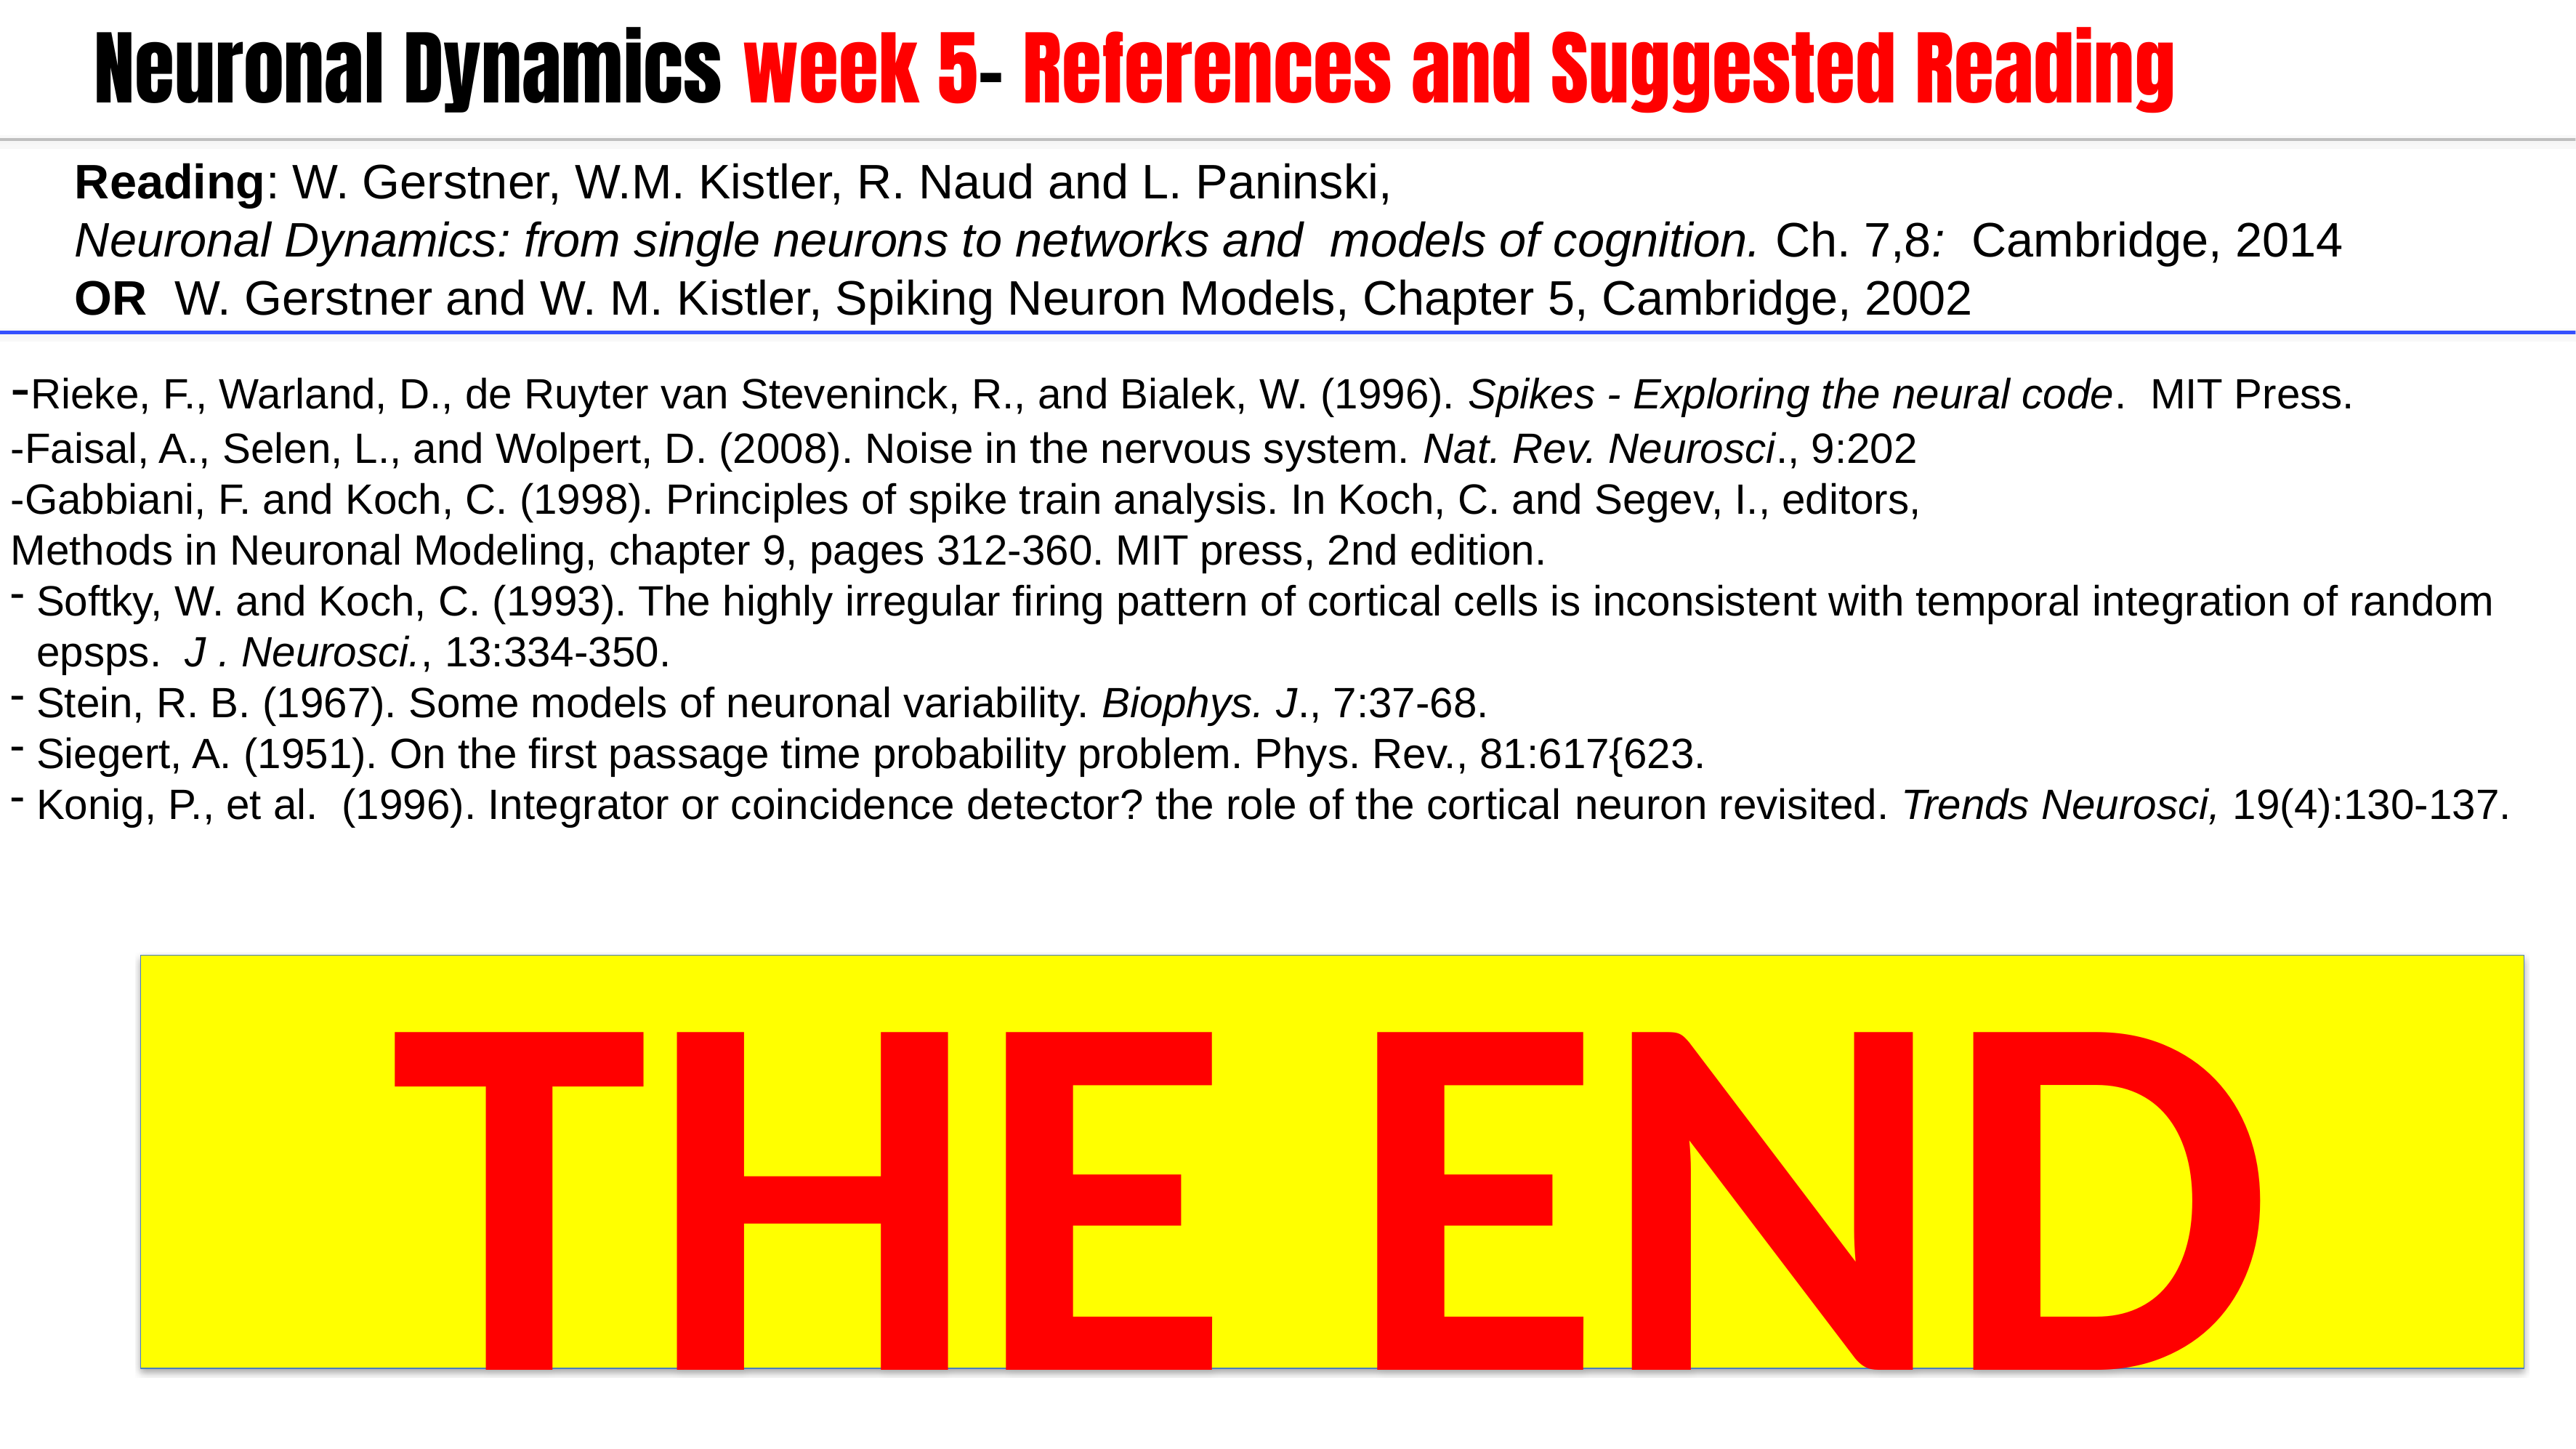

Neuronal Dynamics week 5– References and Suggested Reading
Reading: W. Gerstner, W.M. Kistler, R. Naud and L. Paninski,
Neuronal Dynamics: from single neurons to networks and  models of cognition. Ch. 7,8:  Cambridge, 2014
OR  W. Gerstner and W. M. Kistler, Spiking Neuron Models, Chapter 5, Cambridge, 2002
-Rieke, F., Warland, D., de Ruyter van Steveninck, R., and Bialek, W. (1996). Spikes - Exploring the neural code.  MIT Press.
-Faisal, A., Selen, L., and Wolpert, D. (2008). Noise in the nervous system. Nat. Rev. Neurosci., 9:202
-Gabbiani, F. and Koch, C. (1998). Principles of spike train analysis. In Koch, C. and Segev, I., editors,
Methods in Neuronal Modeling, chapter 9, pages 312-360. MIT press, 2nd edition.
Softky, W. and Koch, C. (1993). The highly irregular firing pattern of cortical cells is inconsistent with temporal integration of random epsps.  J . Neurosci., 13:334-350.
Stein, R. B. (1967). Some models of neuronal variability. Biophys. J., 7:37-68.
Siegert, A. (1951). On the first passage time probability problem. Phys. Rev., 81:617{623.
Konig, P., et al.  (1996). Integrator or coincidence detector? the role of the cortical neuron revisited. Trends Neurosci, 19(4):130-137.

THE END